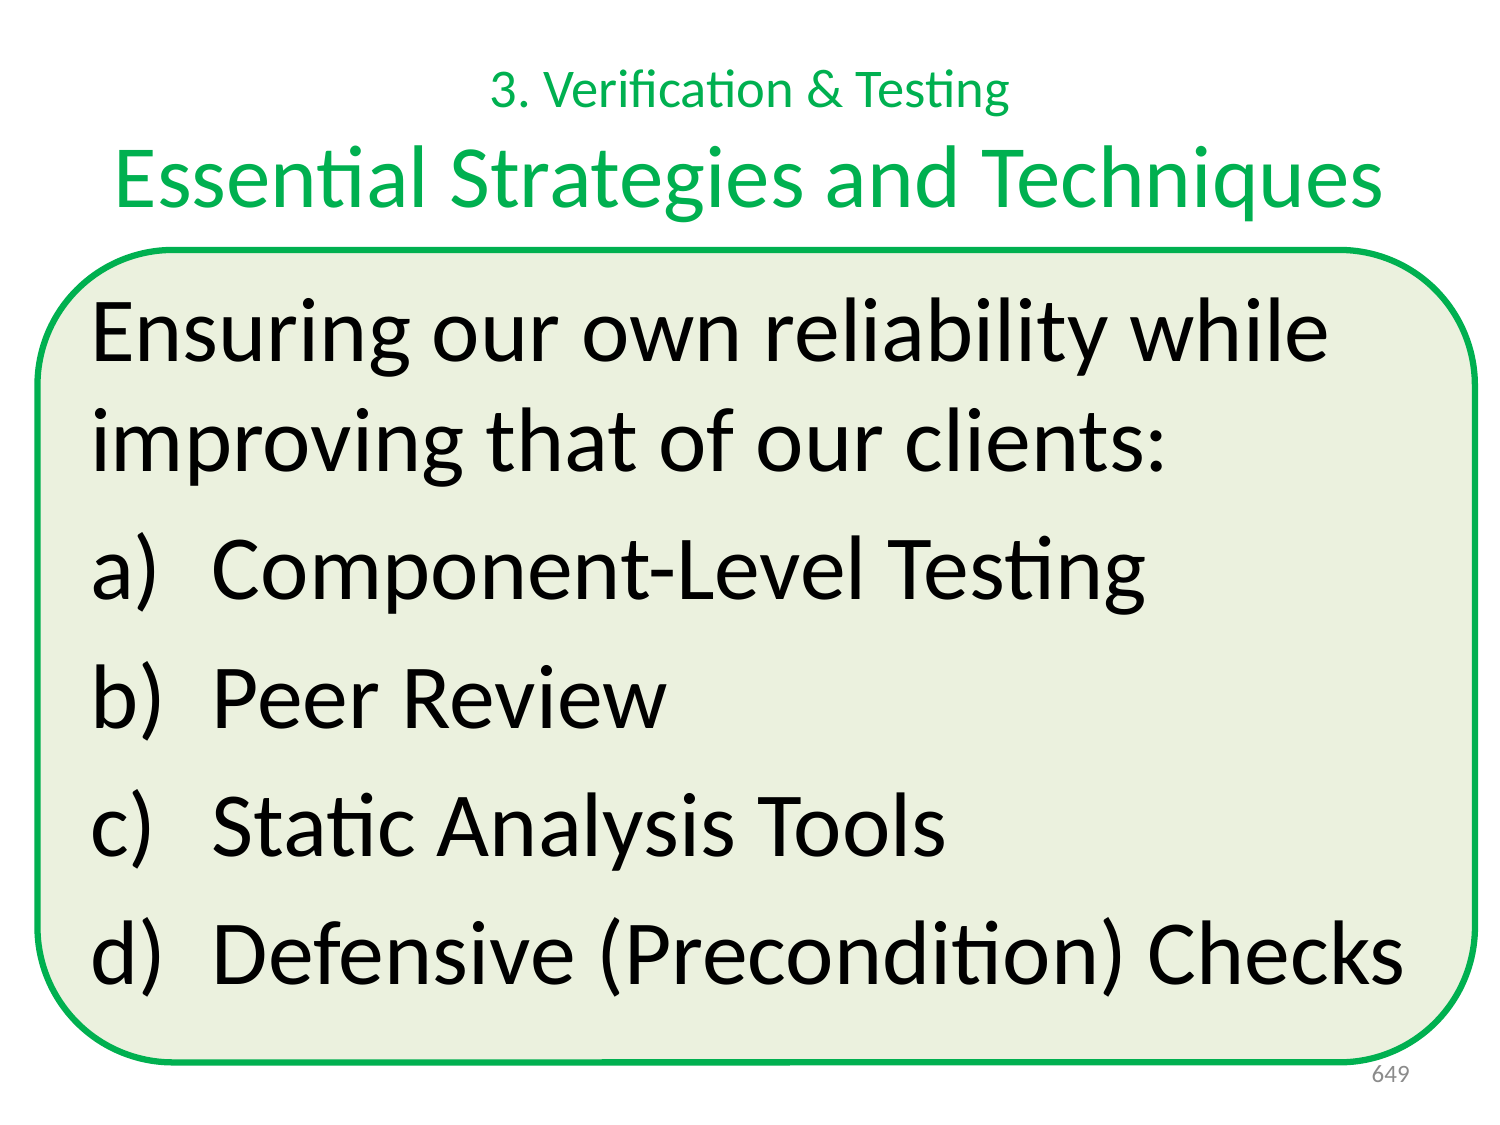

# 3. Verification & Testing Essential Strategies and Techniques

Ensuring our own reliability while improving that of our clients:
Component-Level Testing
Peer Review
Static Analysis Tools
Defensive (Precondition) Checks

649